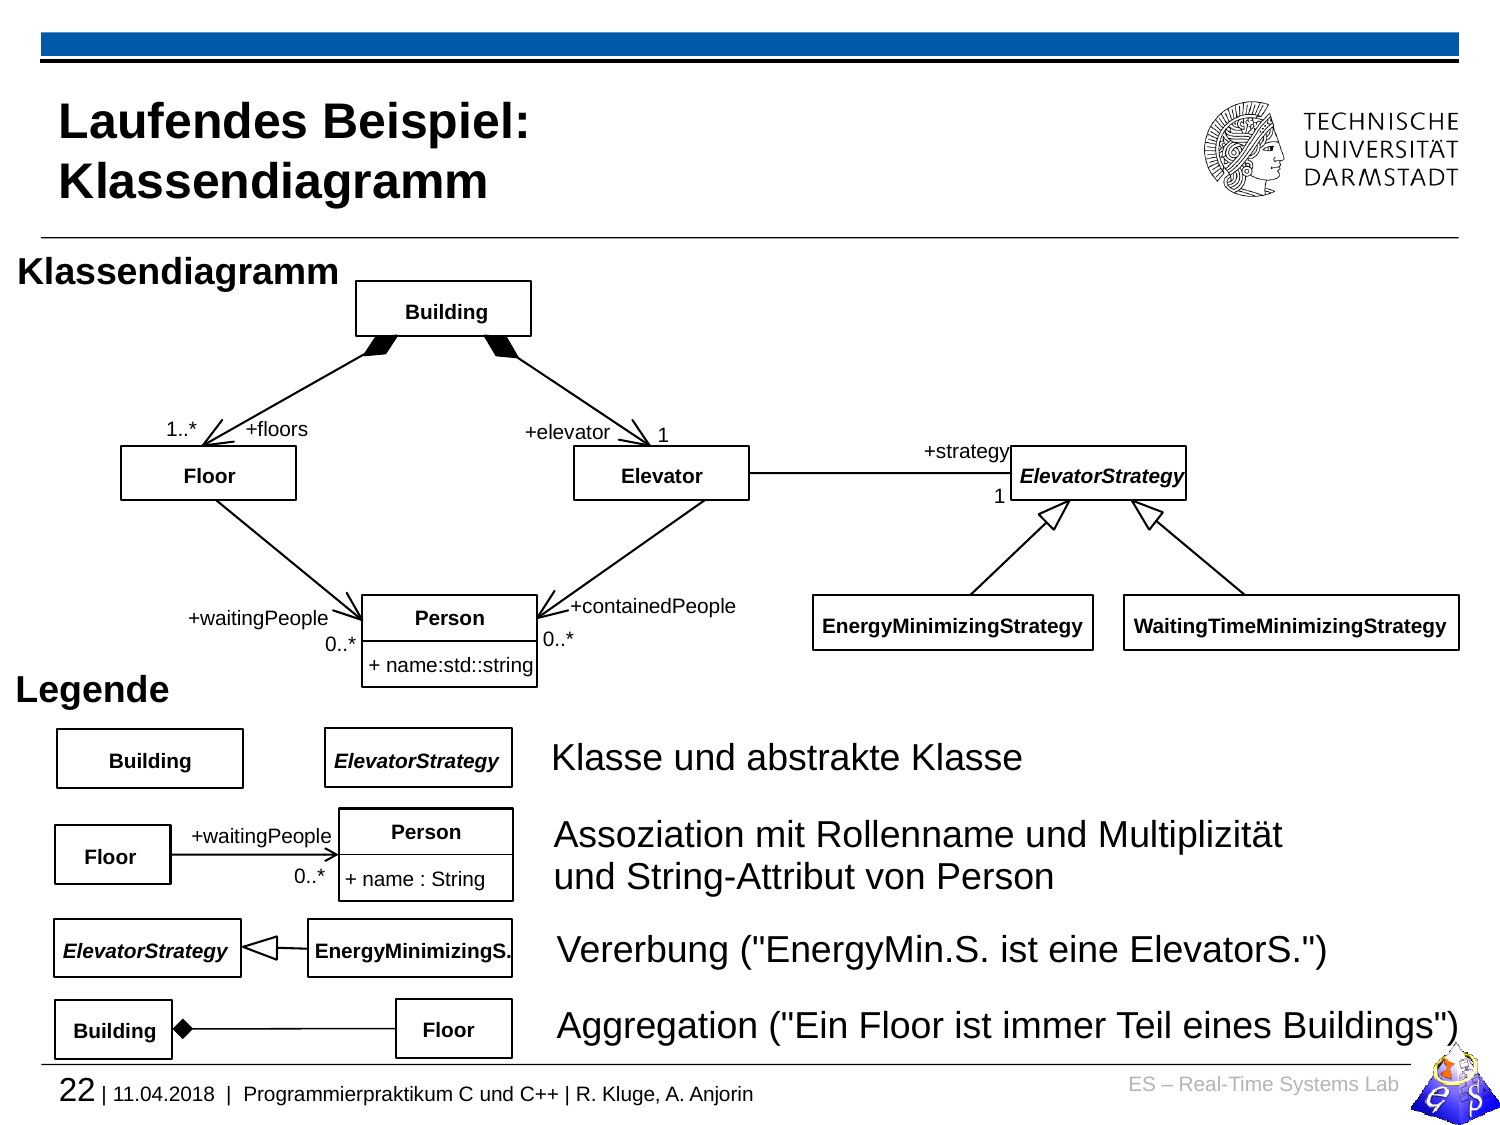

# Laufendes Beispiel: Klassendiagramm
Klassendiagramm

Building

+floors
1..*
+elevator

1
+strategy

Floor

ElevatorStrategy
Elevator

1

Person

+containedPeople

EnergyMinimizingStrategy

+waitingPeople
WaitingTimeMinimizingStrategy
0..*
0..*
+ name:std::string
Legende

ElevatorStrategy

Building
Klasse und abstrakte Klasse

Person
+ name : String
Assoziation mit Rollenname und Multiplizität und String-Attribut von Person
+waitingPeople

Floor

0..*

EnergyMinimizingS.

ElevatorStrategy
Vererbung ("EnergyMin.S. ist eine ElevatorS.")

Aggregation ("Ein Floor ist immer Teil eines Buildings")

Floor

Building